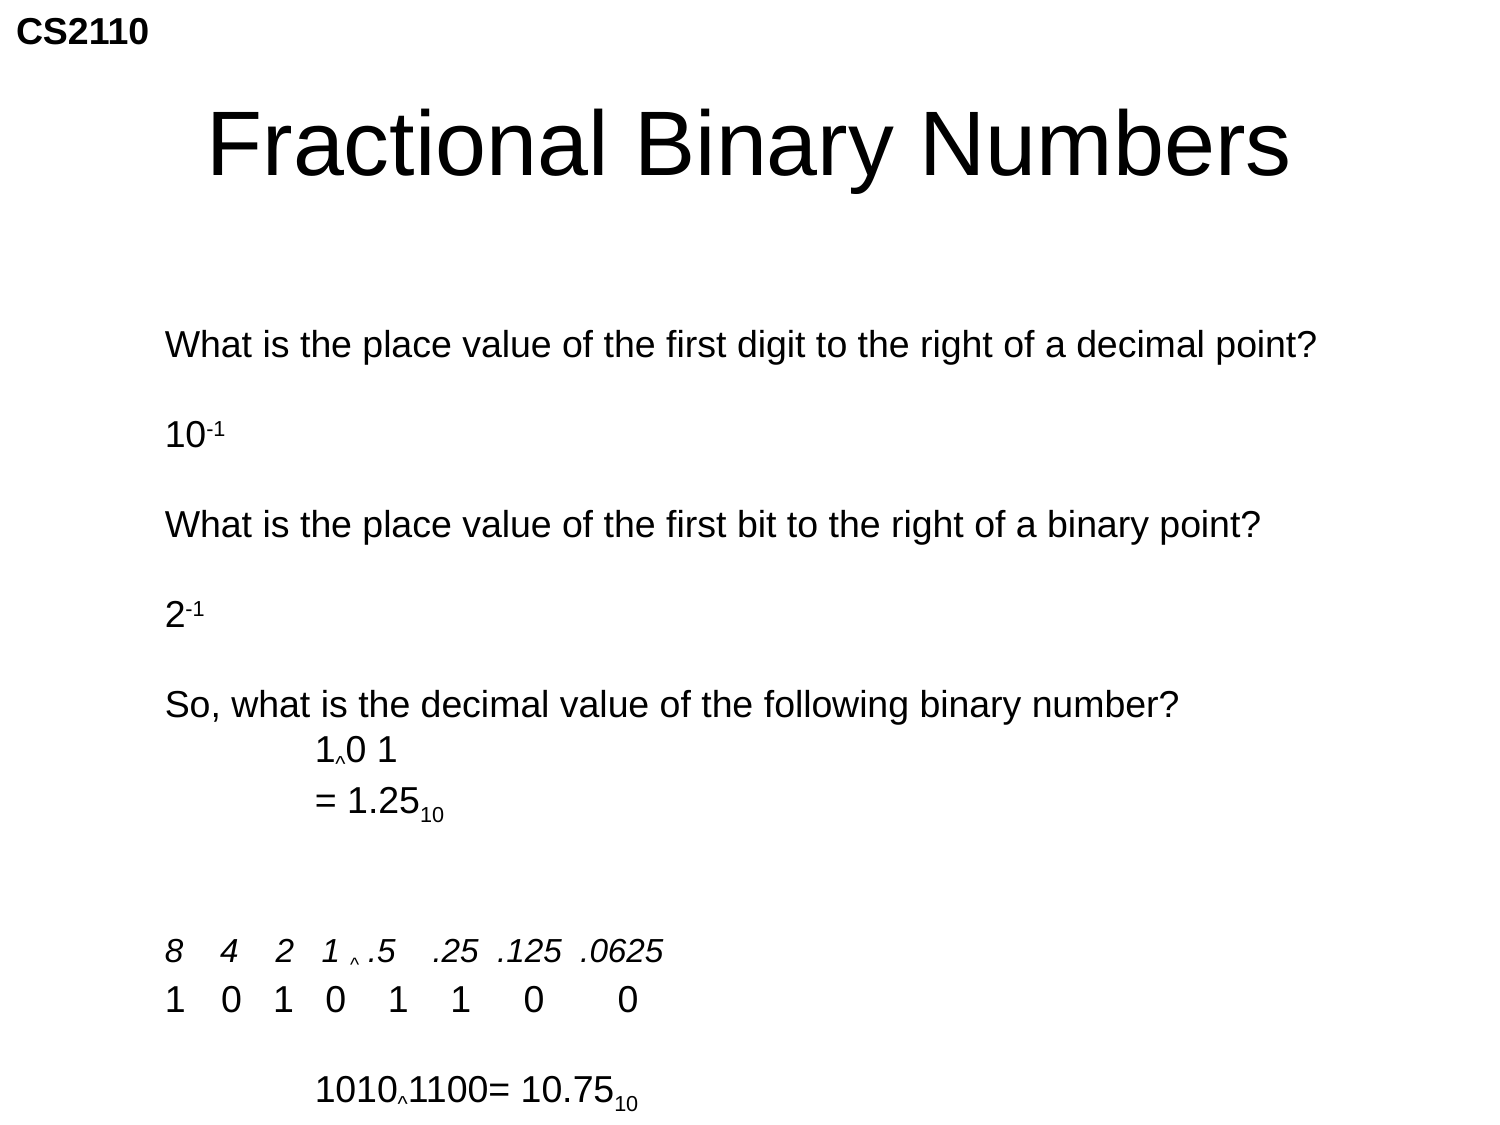

# Fractional Binary Numbers
What is the place value of the first digit to the right of a decimal point?

10-1

What is the place value of the first bit to the right of a binary point?

2-1

So, what is the decimal value of the following binary number?
	1^0 1
	= 1.2510

8    4    2   1 ^ .5    .25  .125  .0625
0   1   0    1    1     0       0

	1010^1100= 10.7510